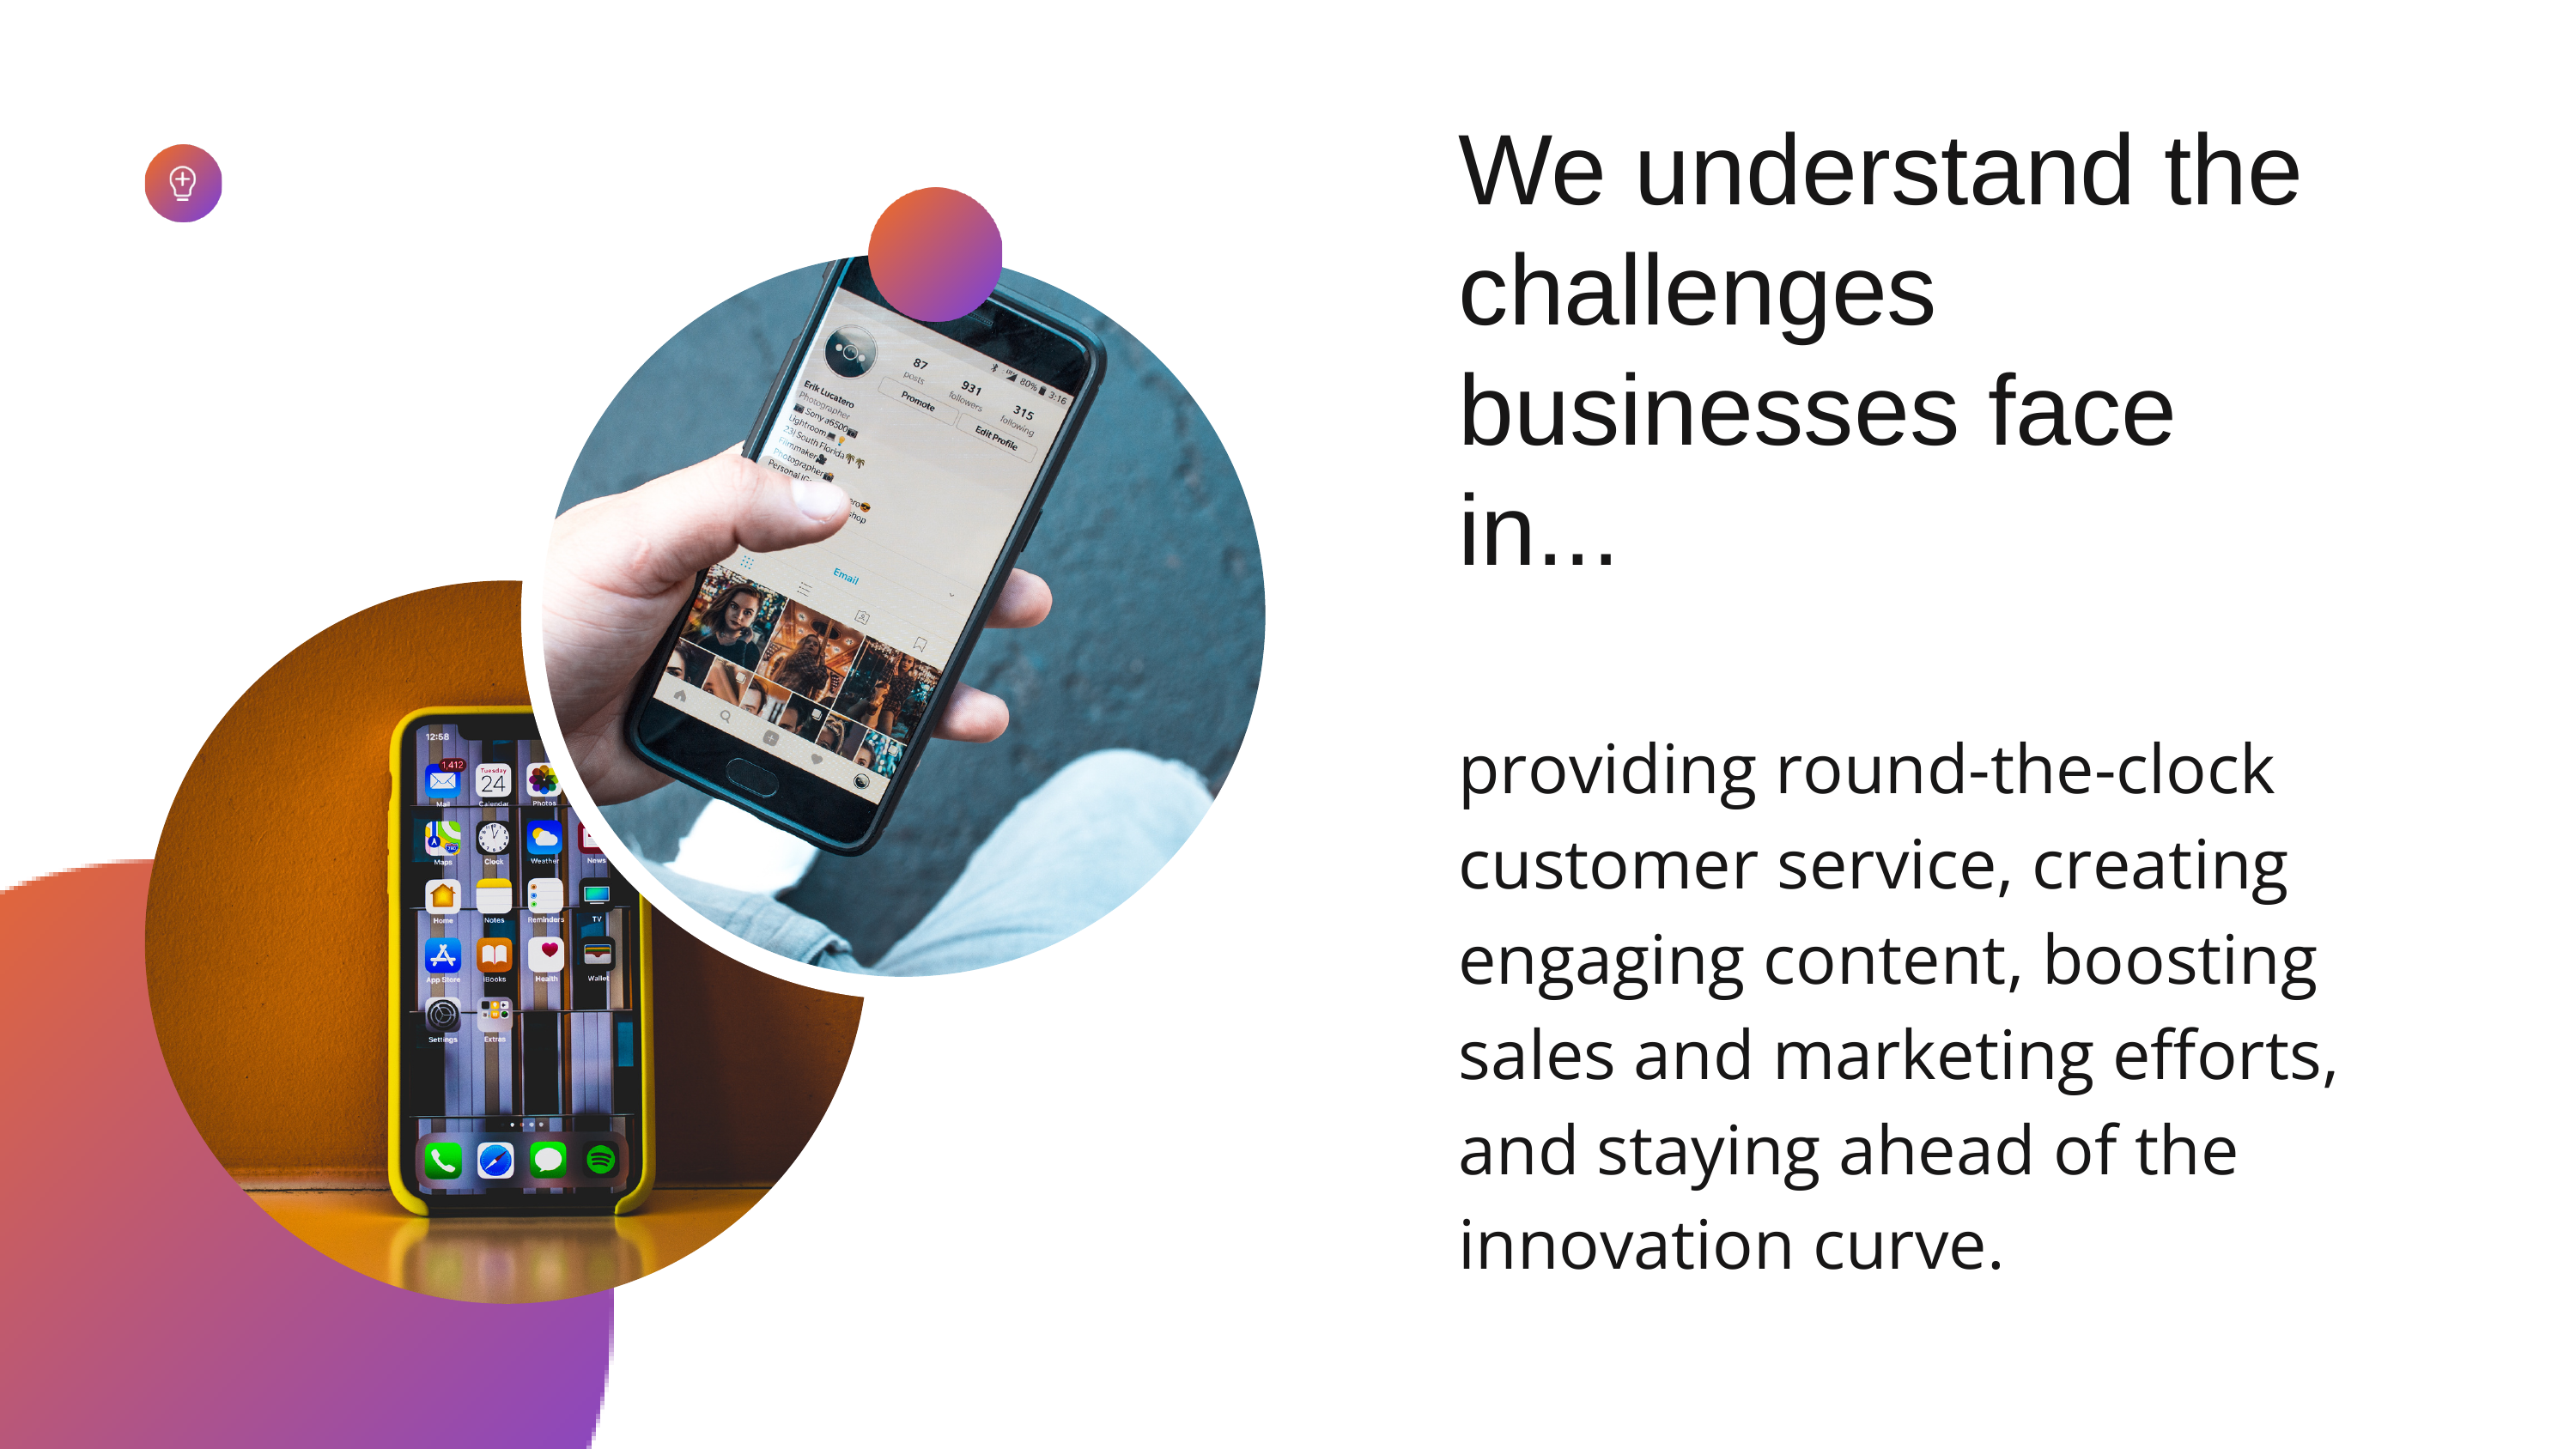

We understand the challenges businesses face in...

providing round-the-clock customer service, creating engaging content, boosting sales and marketing efforts, and staying ahead of the innovation curve.